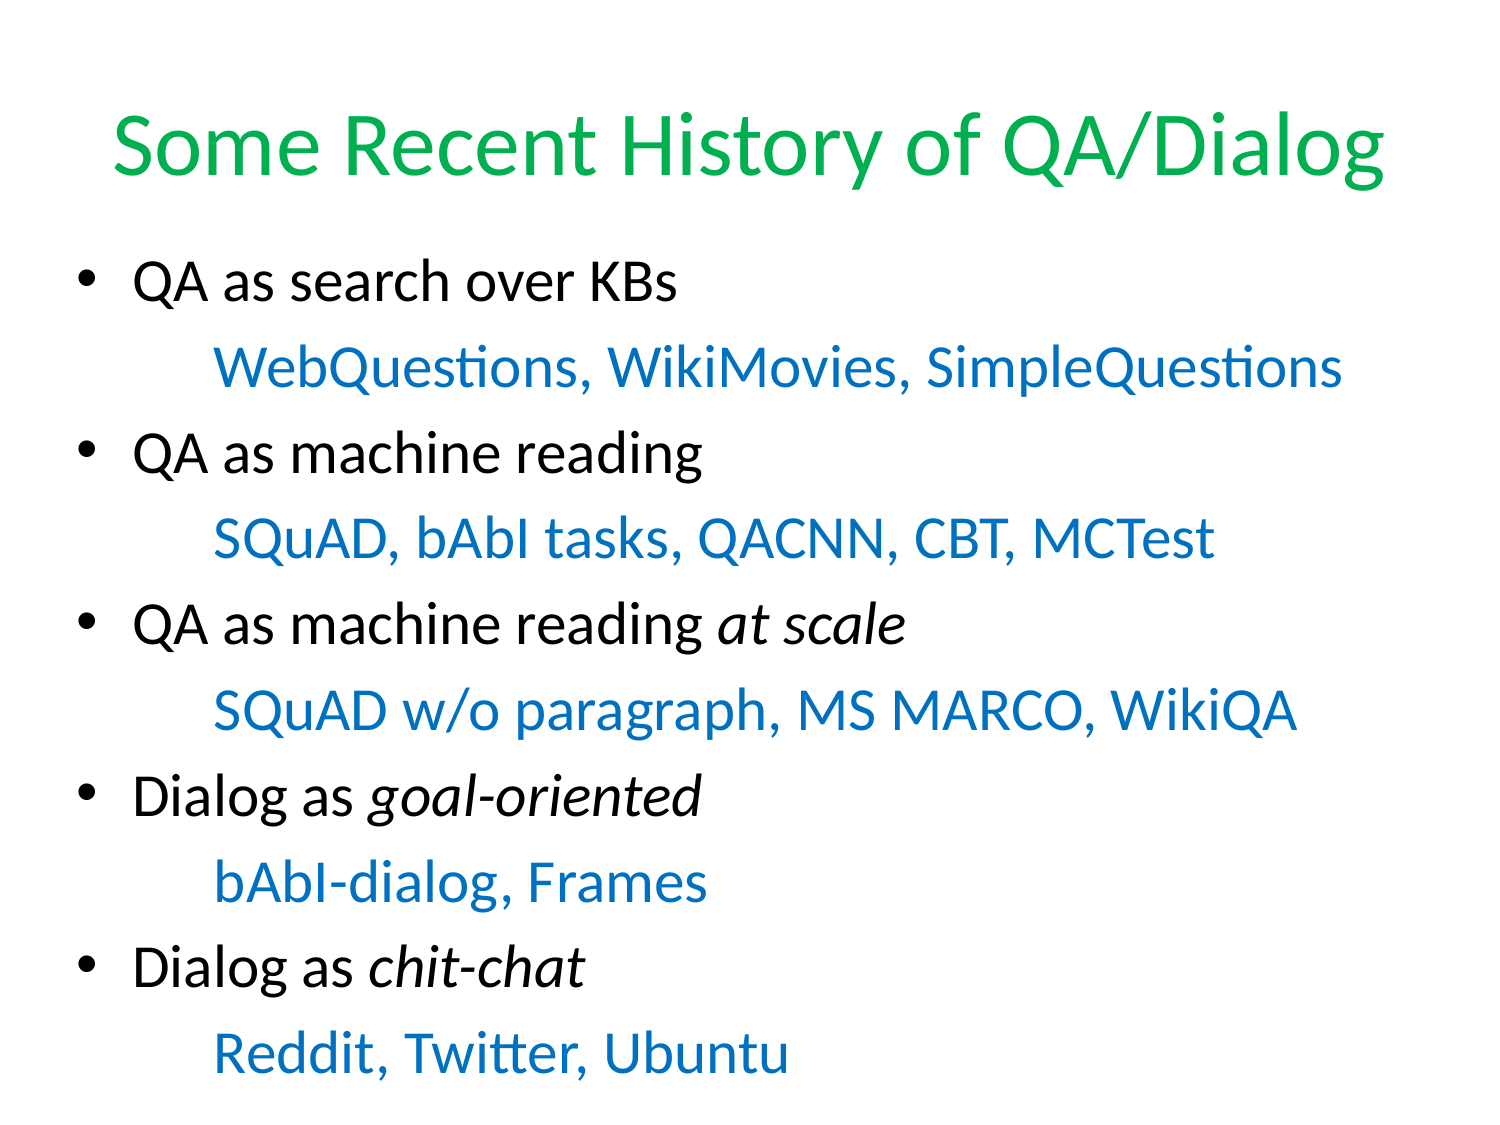

# Some Recent History of QA/Dialog
QA as search over KBs
	WebQuestions, WikiMovies, SimpleQuestions
QA as machine reading
 	SQuAD, bAbI tasks, QACNN, CBT, MCTest
QA as machine reading at scale
	SQuAD w/o paragraph, MS MARCO, WikiQA
Dialog as goal-oriented
	bAbI-dialog, Frames
Dialog as chit-chat
	Reddit, Twitter, Ubuntu